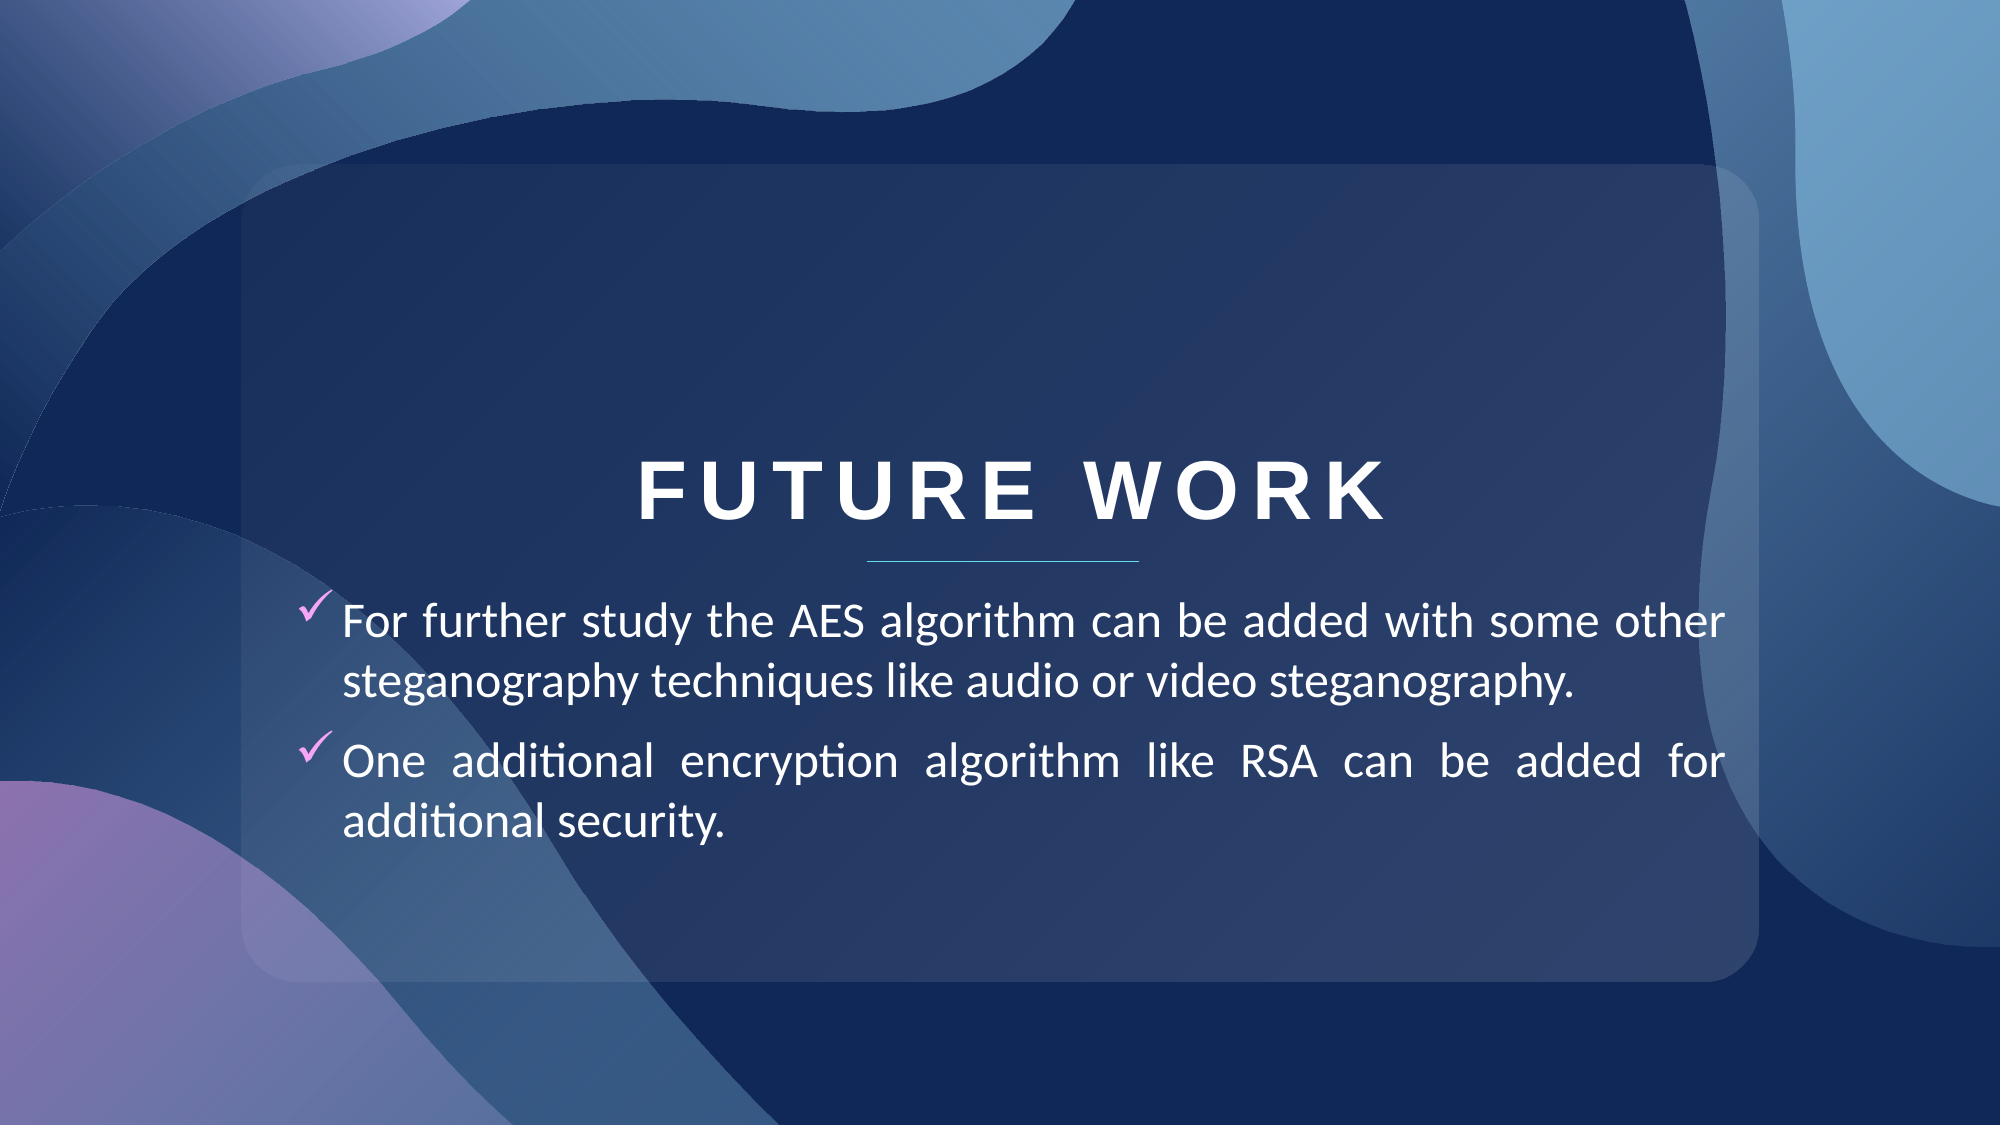

# Future work
For further study the AES algorithm can be added with some other steganography techniques like audio or video steganography.
One additional encryption algorithm like RSA can be added for additional security.